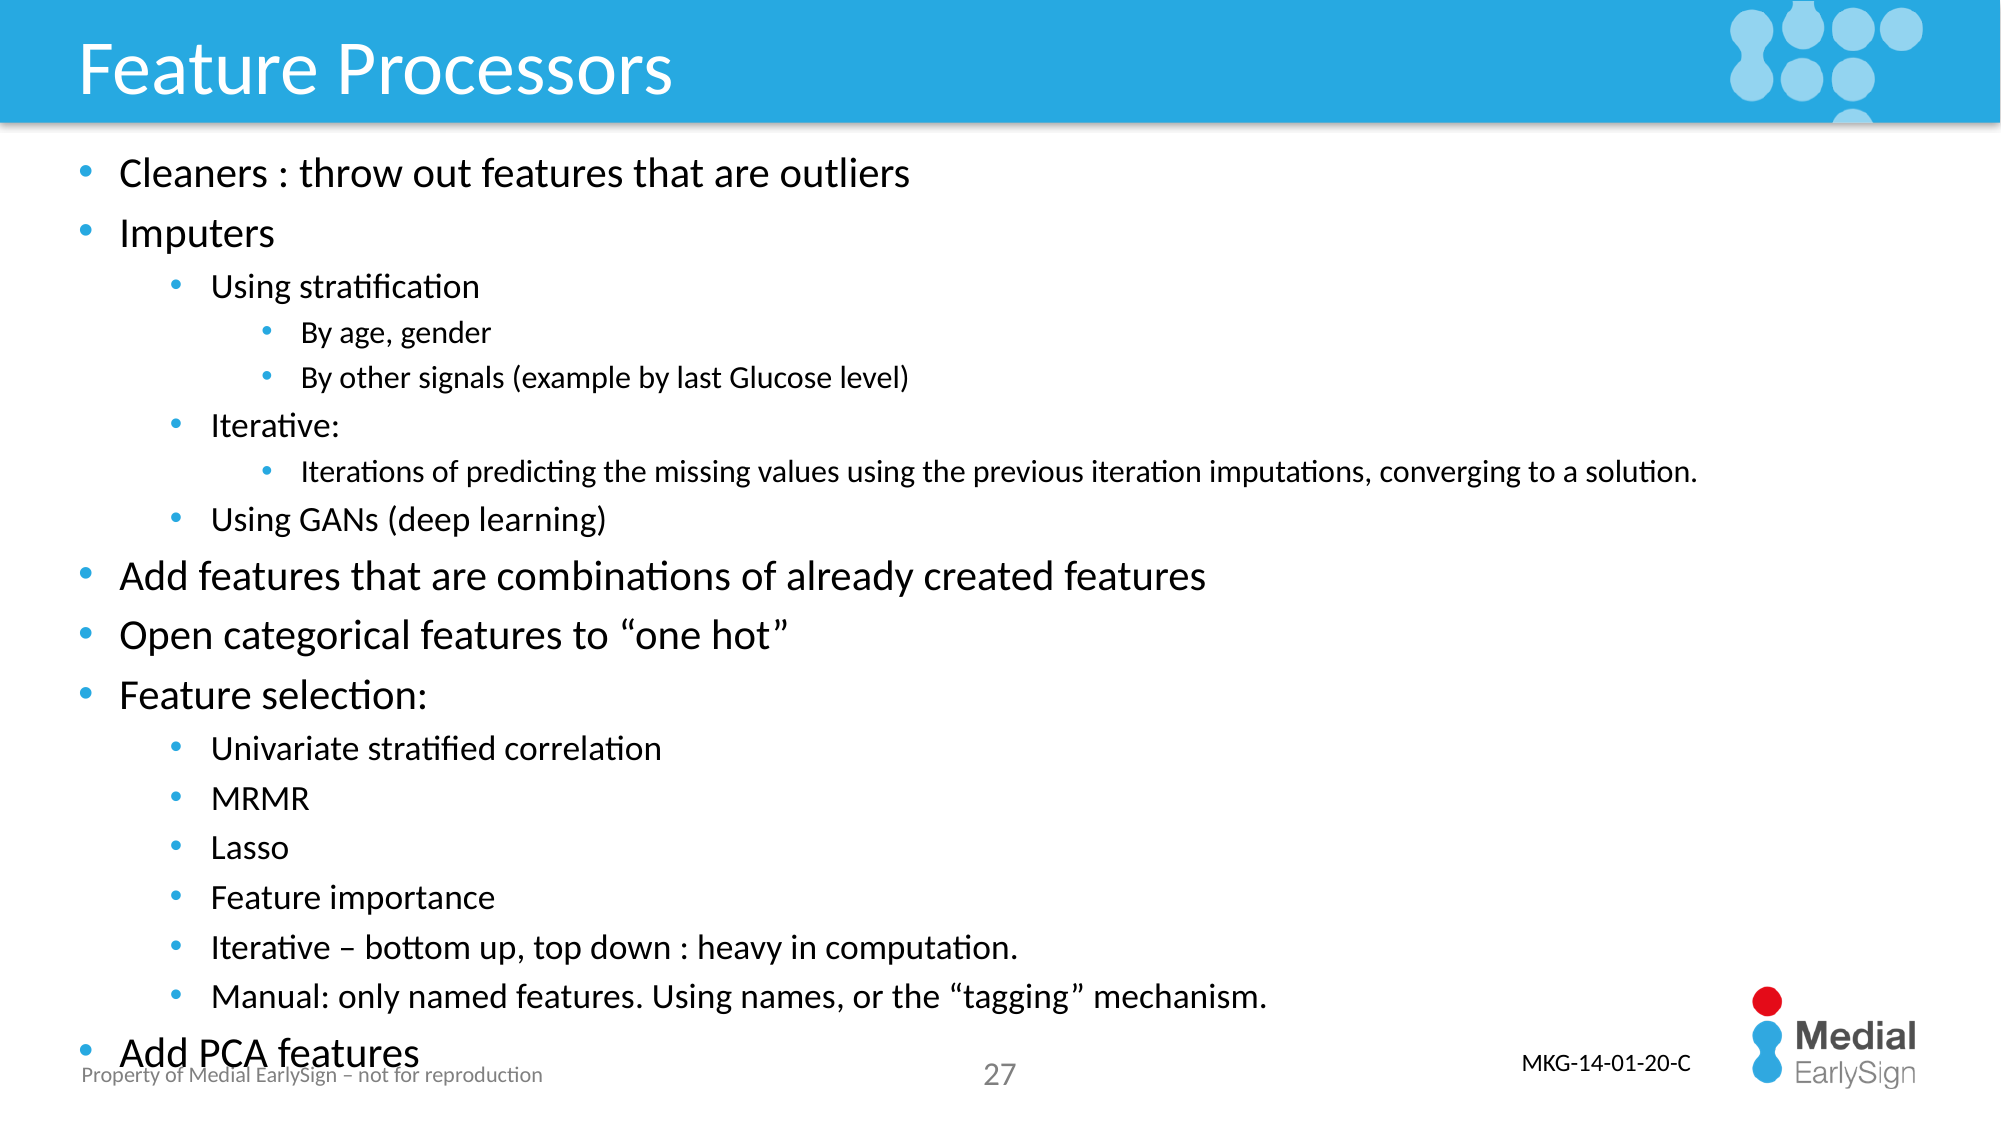

# Feature Processors
Cleaners : throw out features that are outliers
Imputers
Using stratification
By age, gender
By other signals (example by last Glucose level)
Iterative:
Iterations of predicting the missing values using the previous iteration imputations, converging to a solution.
Using GANs (deep learning)
Add features that are combinations of already created features
Open categorical features to “one hot”
Feature selection:
Univariate stratified correlation
MRMR
Lasso
Feature importance
Iterative – bottom up, top down : heavy in computation.
Manual: only named features. Using names, or the “tagging” mechanism.
Add PCA features